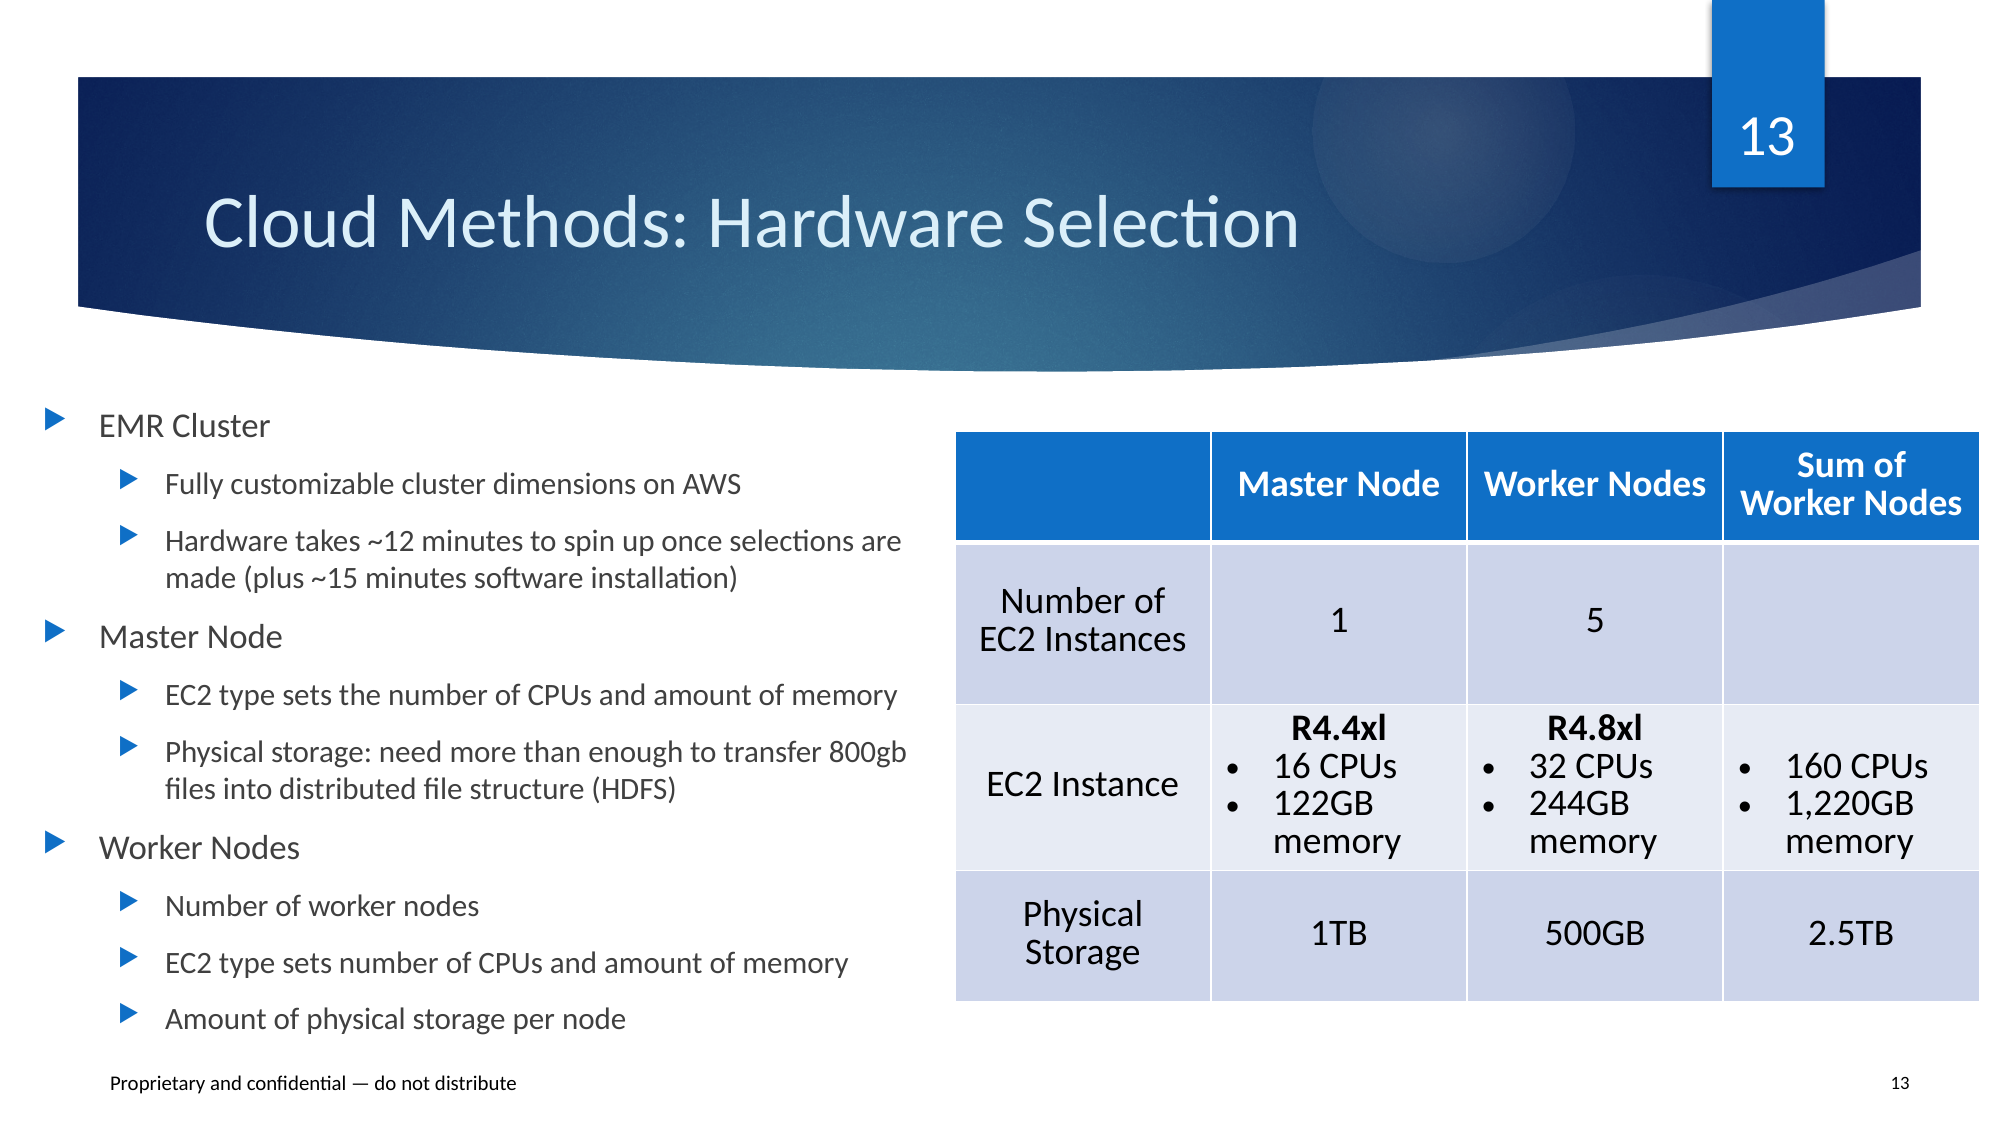

13
# Cloud Methods: Hardware Selection
EMR Cluster
Fully customizable cluster dimensions on AWS
Hardware takes ~12 minutes to spin up once selections are made (plus ~15 minutes software installation)
Master Node
EC2 type sets the number of CPUs and amount of memory
Physical storage: need more than enough to transfer 800gb files into distributed file structure (HDFS)
Worker Nodes
Number of worker nodes
EC2 type sets number of CPUs and amount of memory
Amount of physical storage per node
|  | Master Node | Worker Nodes | Sum of Worker Nodes |
| --- | --- | --- | --- |
| Number of EC2 Instances | 1 | 5 |  |
| EC2 Instance | R4.4xl 16 CPUs 122GB memory | R4.8xl 32 CPUs 244GB memory | 160 CPUs 1,220GB memory |
| Physical Storage | 1TB | 500GB | 2.5TB |